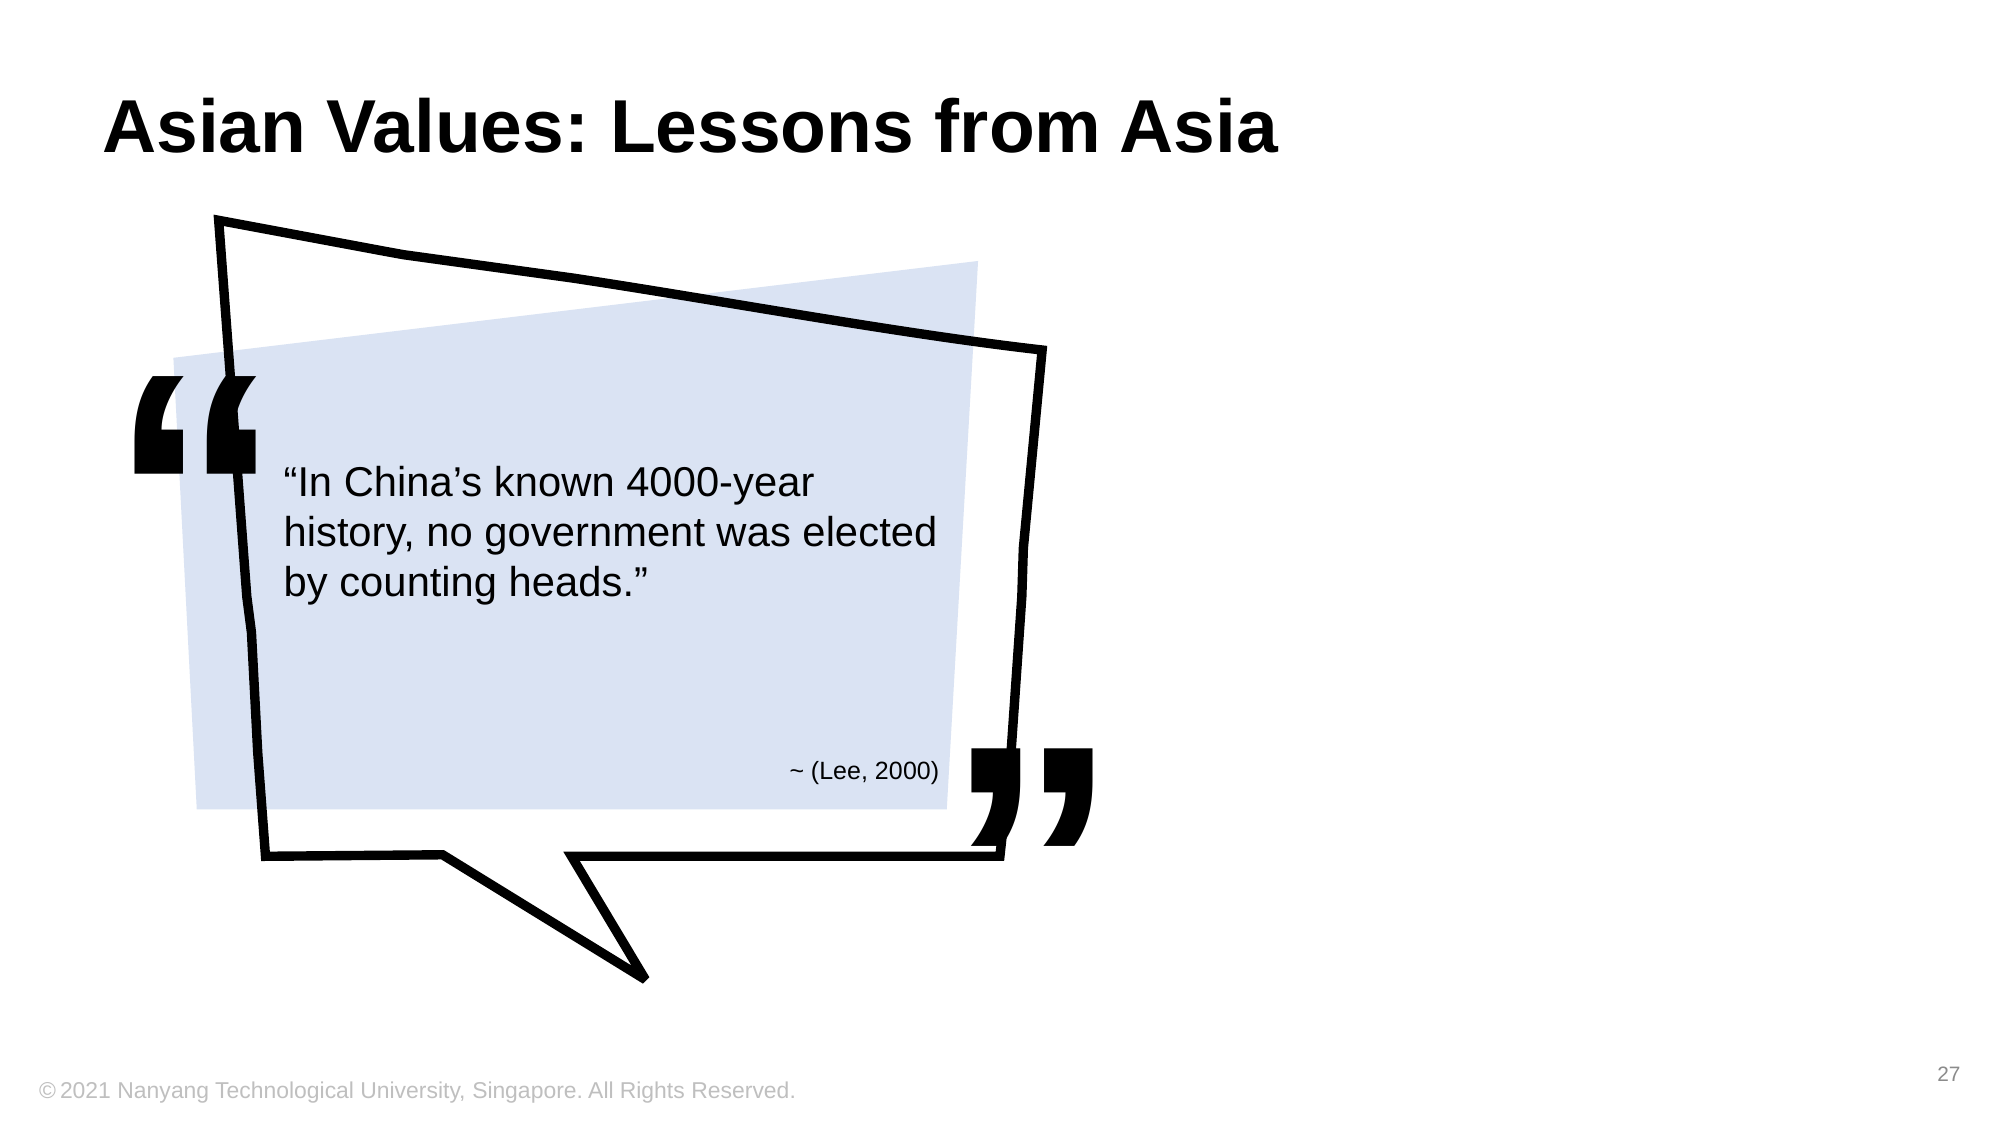

# Asian Values: Lessons from Asia

“

“In China’s known 4000-year history, no government was elected by counting heads.”

			        ~ (Lee, 2000)
“
27